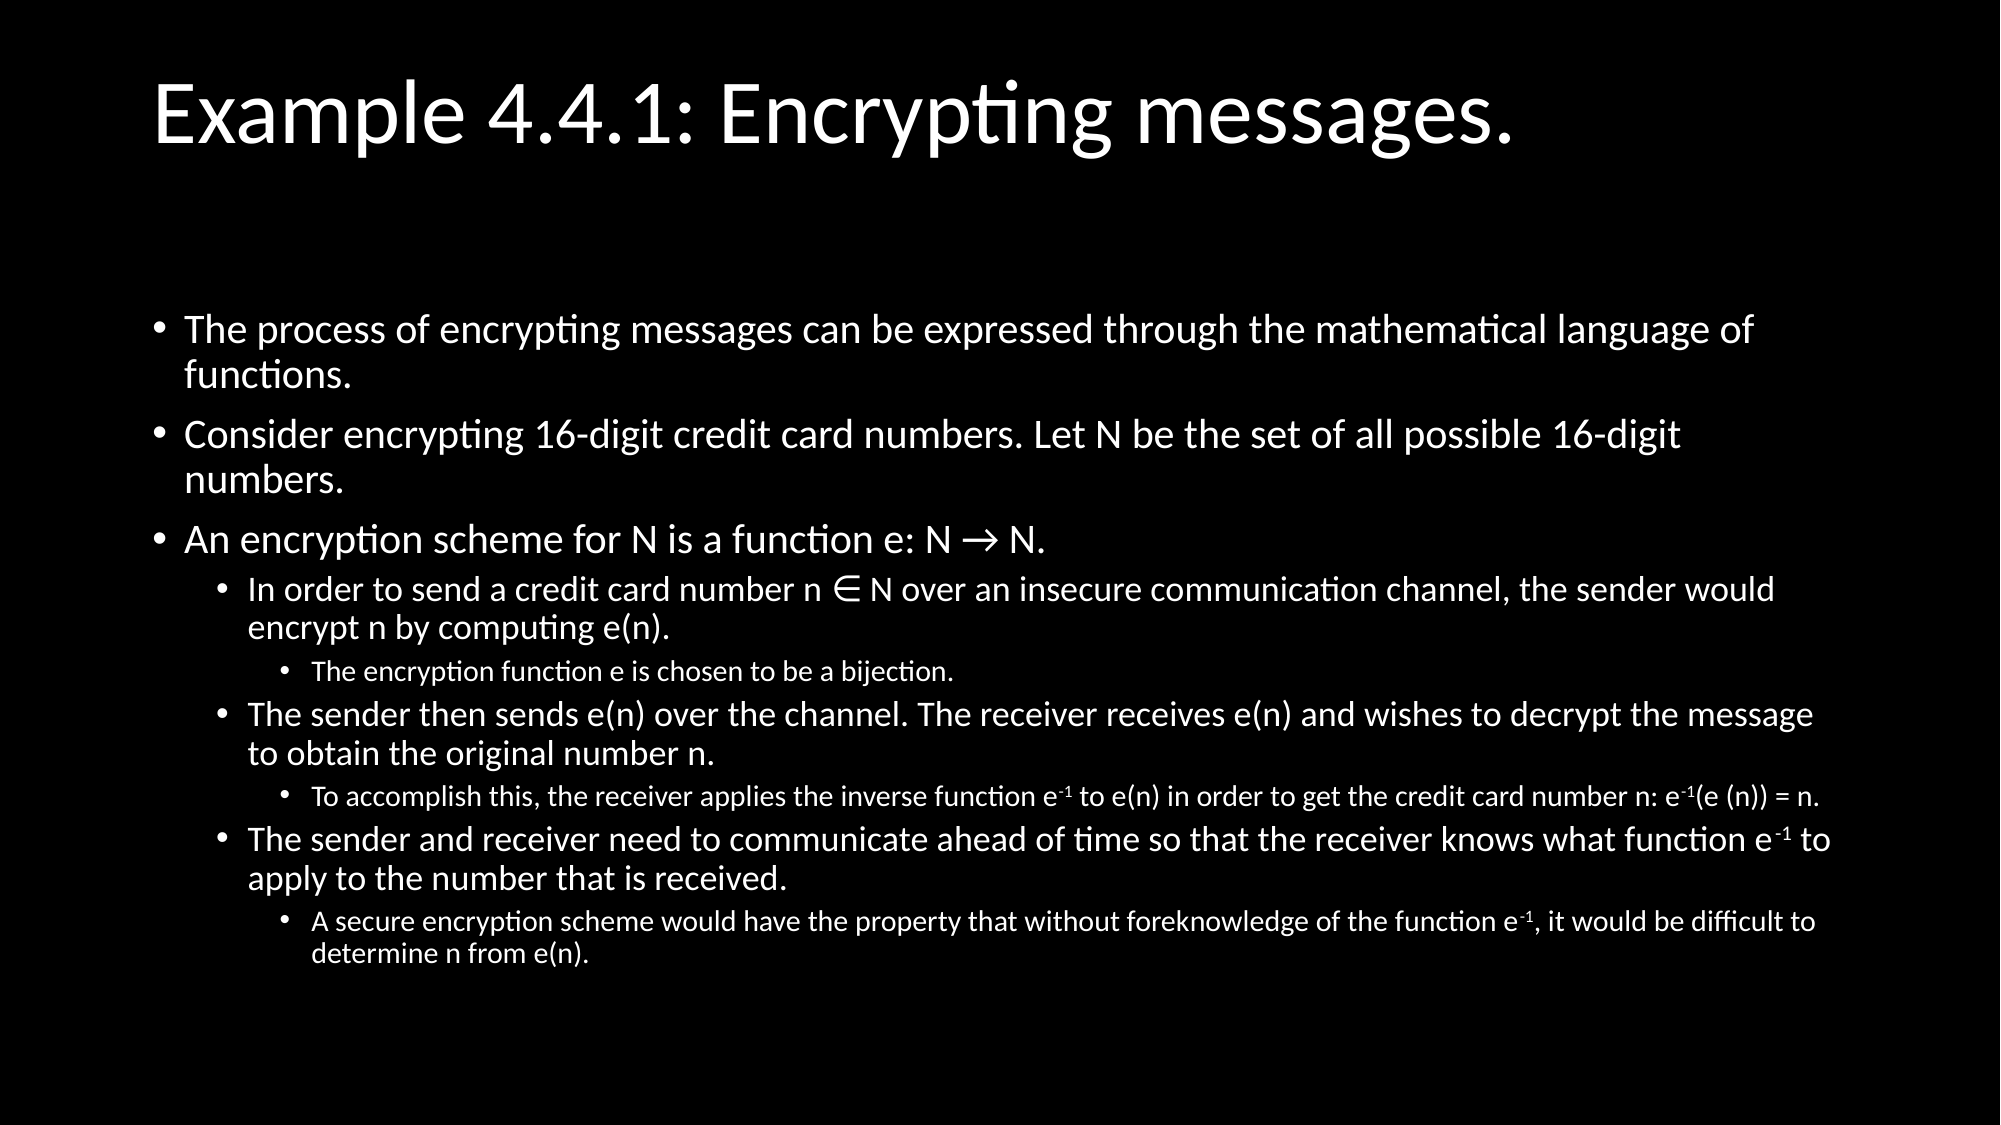

# Example 4.4.1: Encrypting messages.
The process of encrypting messages can be expressed through the mathematical language of functions.
Consider encrypting 16-digit credit card numbers. Let N be the set of all possible 16-digit numbers.
An encryption scheme for N is a function e: N → N.
In order to send a credit card number n ∈ N over an insecure communication channel, the sender would encrypt n by computing e(n).
The encryption function e is chosen to be a bijection.
The sender then sends e(n) over the channel. The receiver receives e(n) and wishes to decrypt the message to obtain the original number n.
To accomplish this, the receiver applies the inverse function e-1 to e(n) in order to get the credit card number n: e-1(e (n)) = n.
The sender and receiver need to communicate ahead of time so that the receiver knows what function e-1 to apply to the number that is received.
A secure encryption scheme would have the property that without foreknowledge of the function e-1, it would be difficult to determine n from e(n).